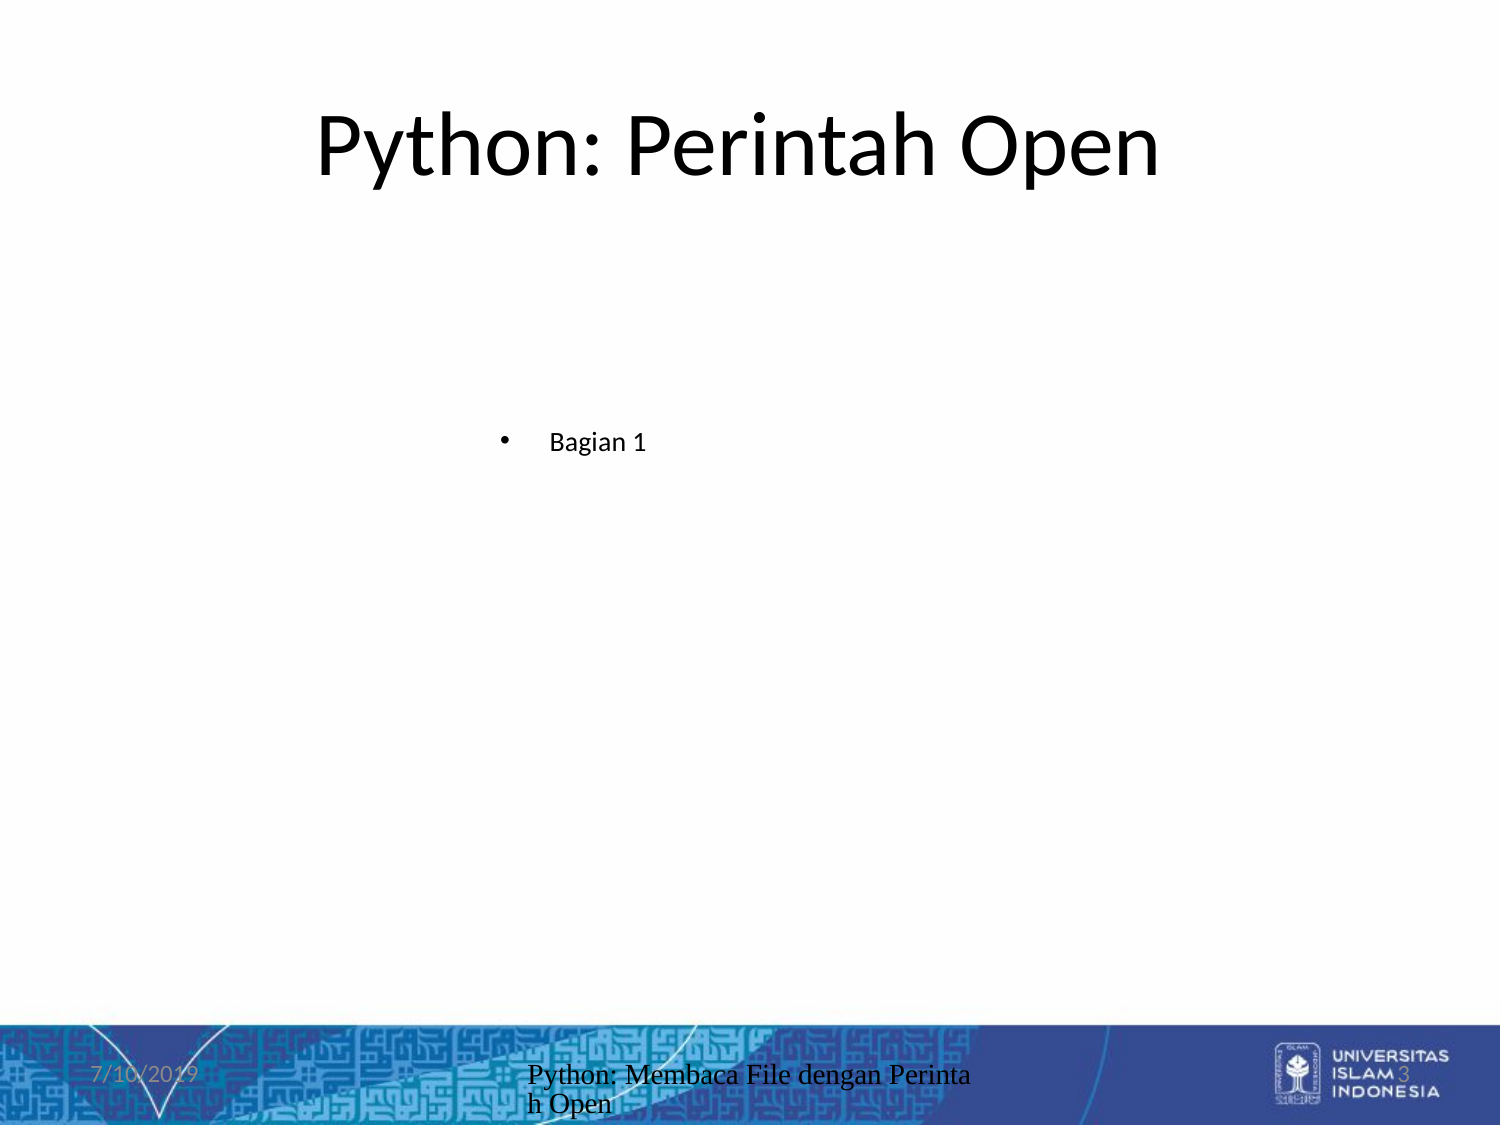

# Python: Perintah Open
Bagian 1
7/10/2019
Python: Membaca File dengan Perintah Open
3